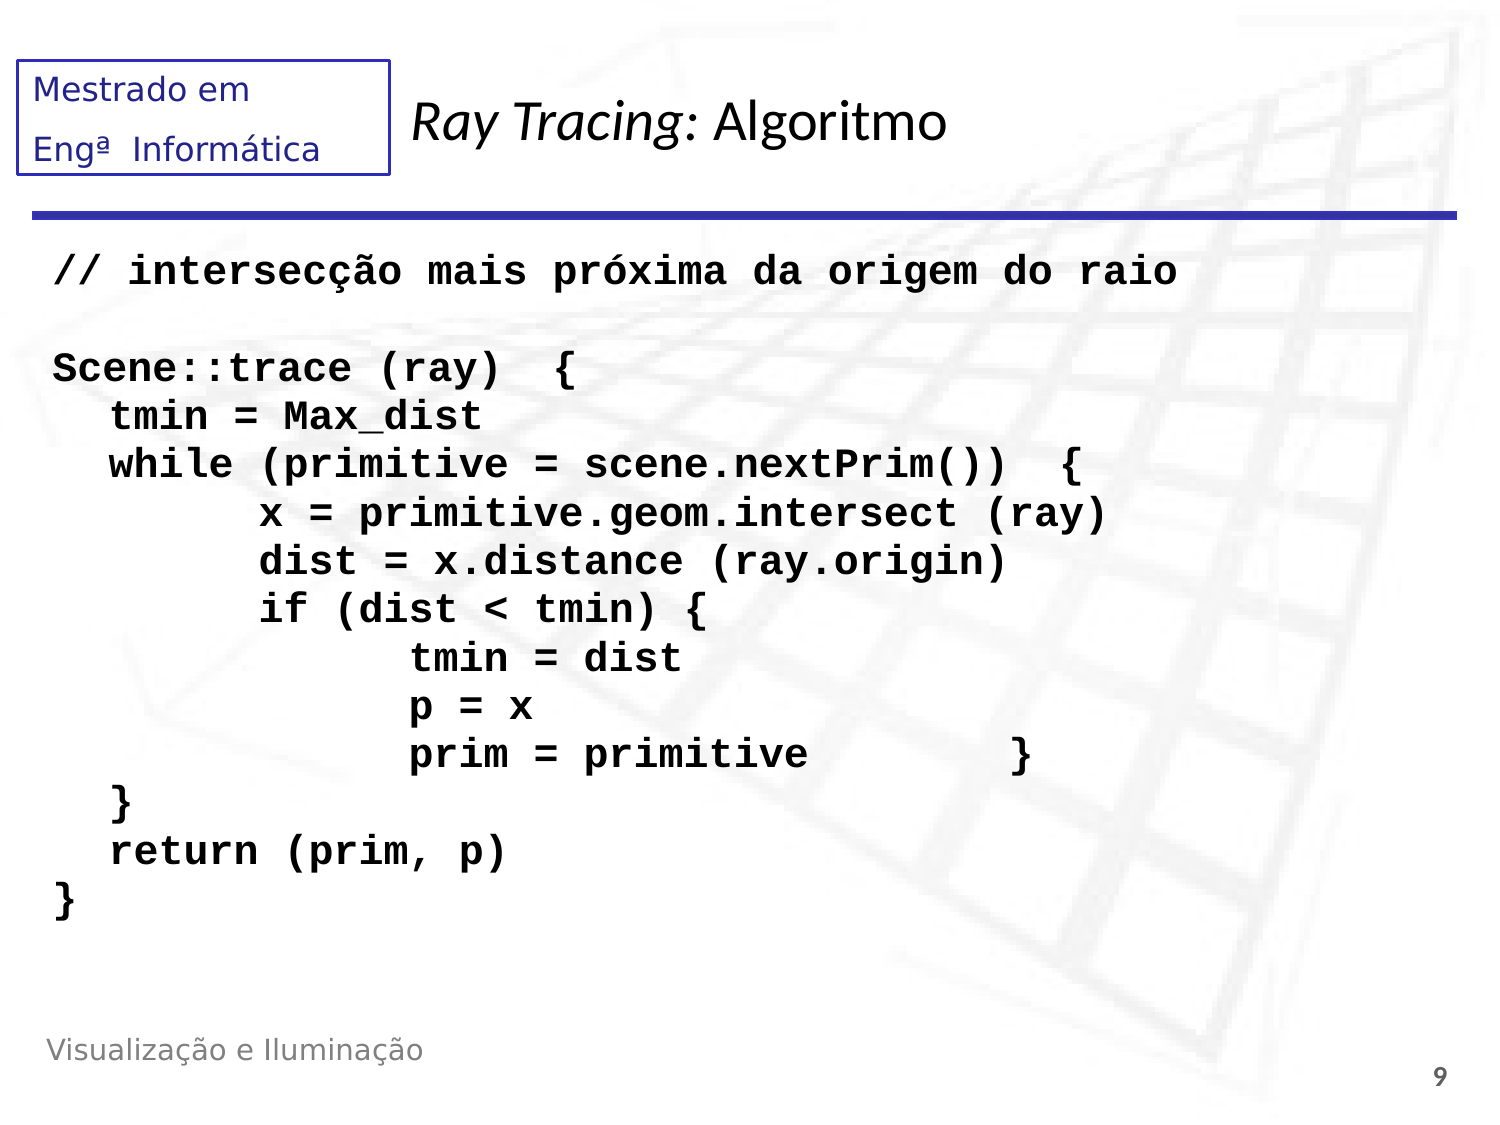

# Ray Tracing: Algoritmo
// intersecção mais próxima da origem do raio

Scene::trace (ray)  {
	tmin = Max_dist
	while (primitive = scene.nextPrim())  {
		x = primitive.geom.intersect (ray)
		dist = x.distance (ray.origin)
		if (dist < tmin) {
			tmin = dist
			p = x
			prim = primitive		}
	}
	return (prim, p)
}

Visualização e Iluminação
9